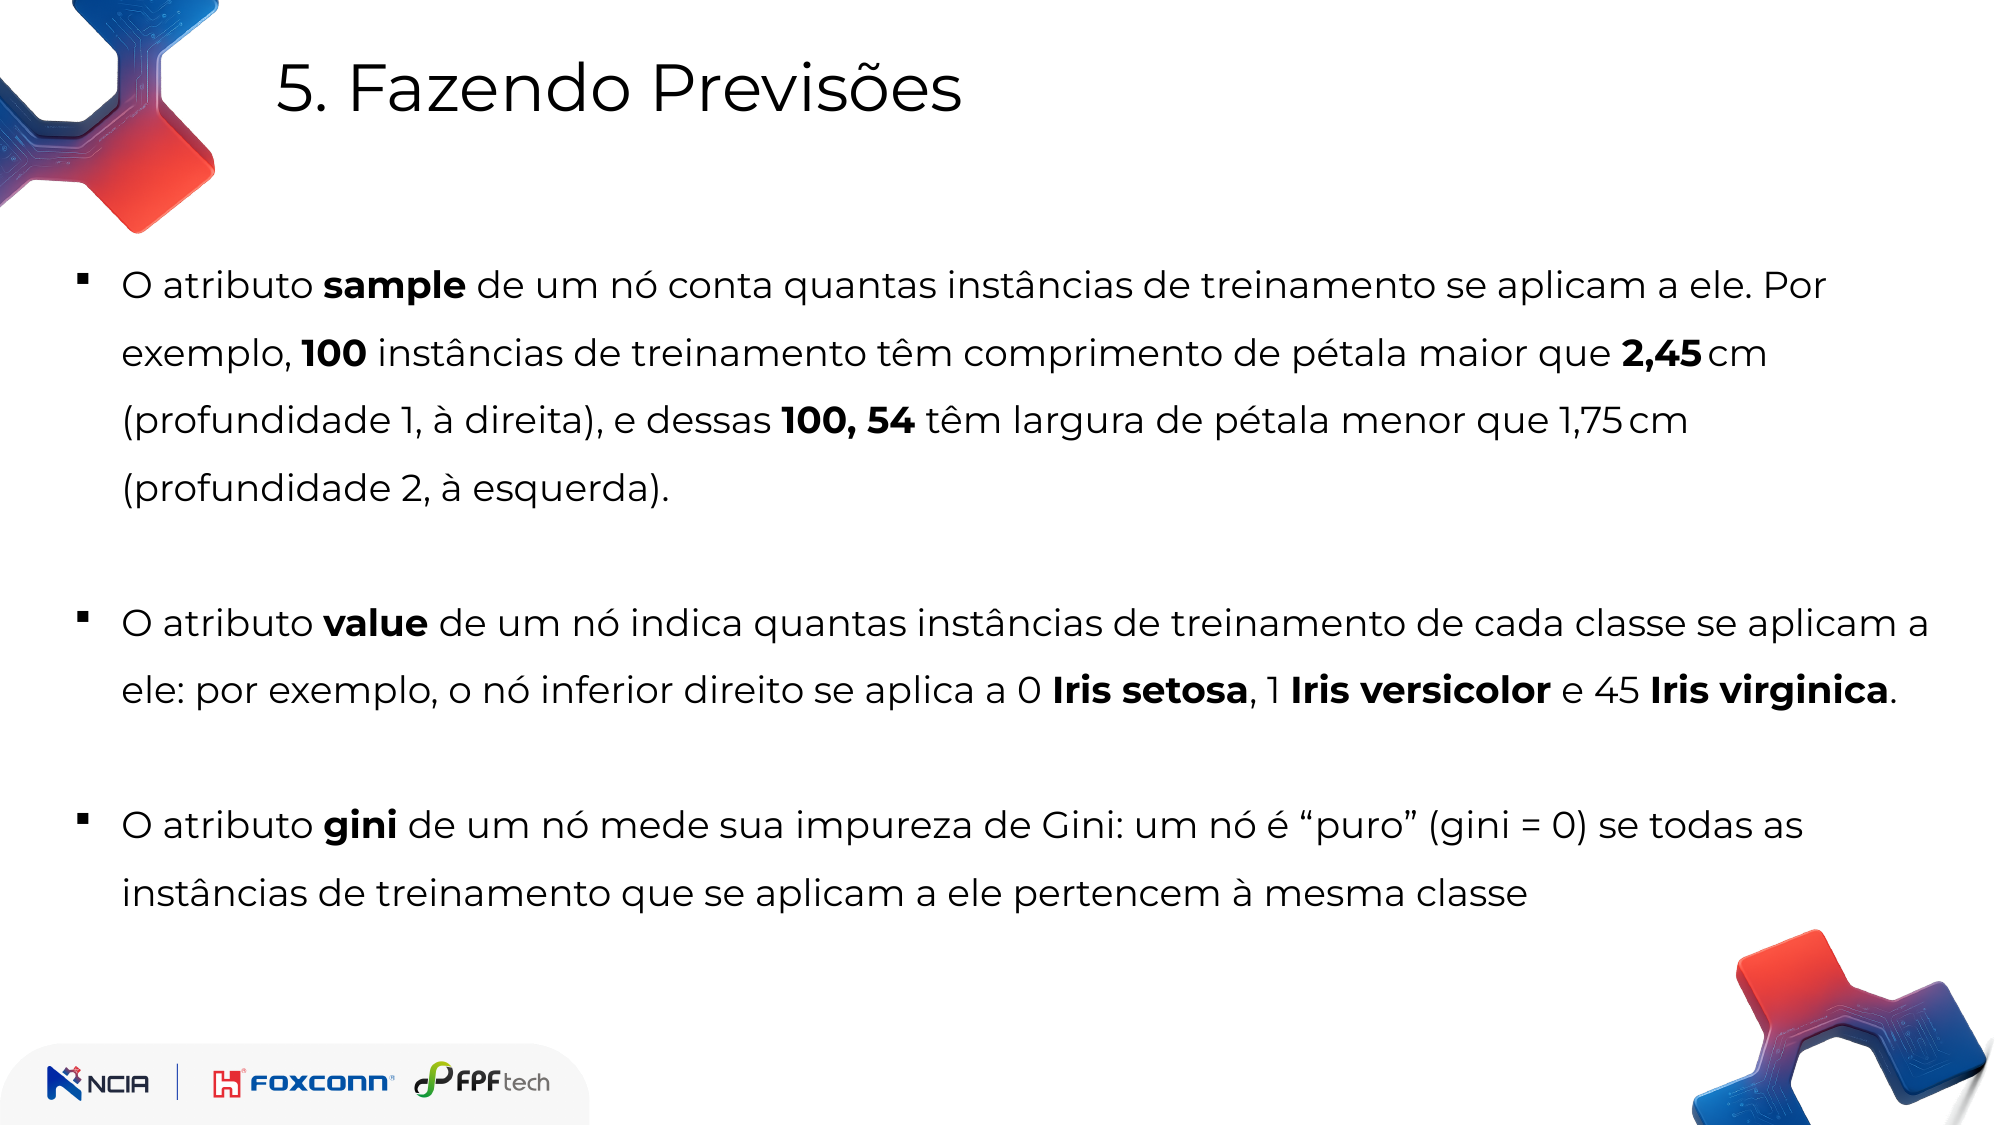

5. Fazendo Previsões

O atributo sample de um nó conta quantas instâncias de treinamento se aplicam a ele. Por exemplo, 100 instâncias de treinamento têm comprimento de pétala maior que 2,45 cm (profundidade 1, à direita), e dessas 100, 54 têm largura de pétala menor que 1,75 cm (profundidade 2, à esquerda).

O atributo value de um nó indica quantas instâncias de treinamento de cada classe se aplicam a ele: por exemplo, o nó inferior direito se aplica a 0 Iris setosa, 1 Iris versicolor e 45 Iris virginica.

O atributo gini de um nó mede sua impureza de Gini: um nó é “puro” (gini = 0) se todas as instâncias de treinamento que se aplicam a ele pertencem à mesma classe